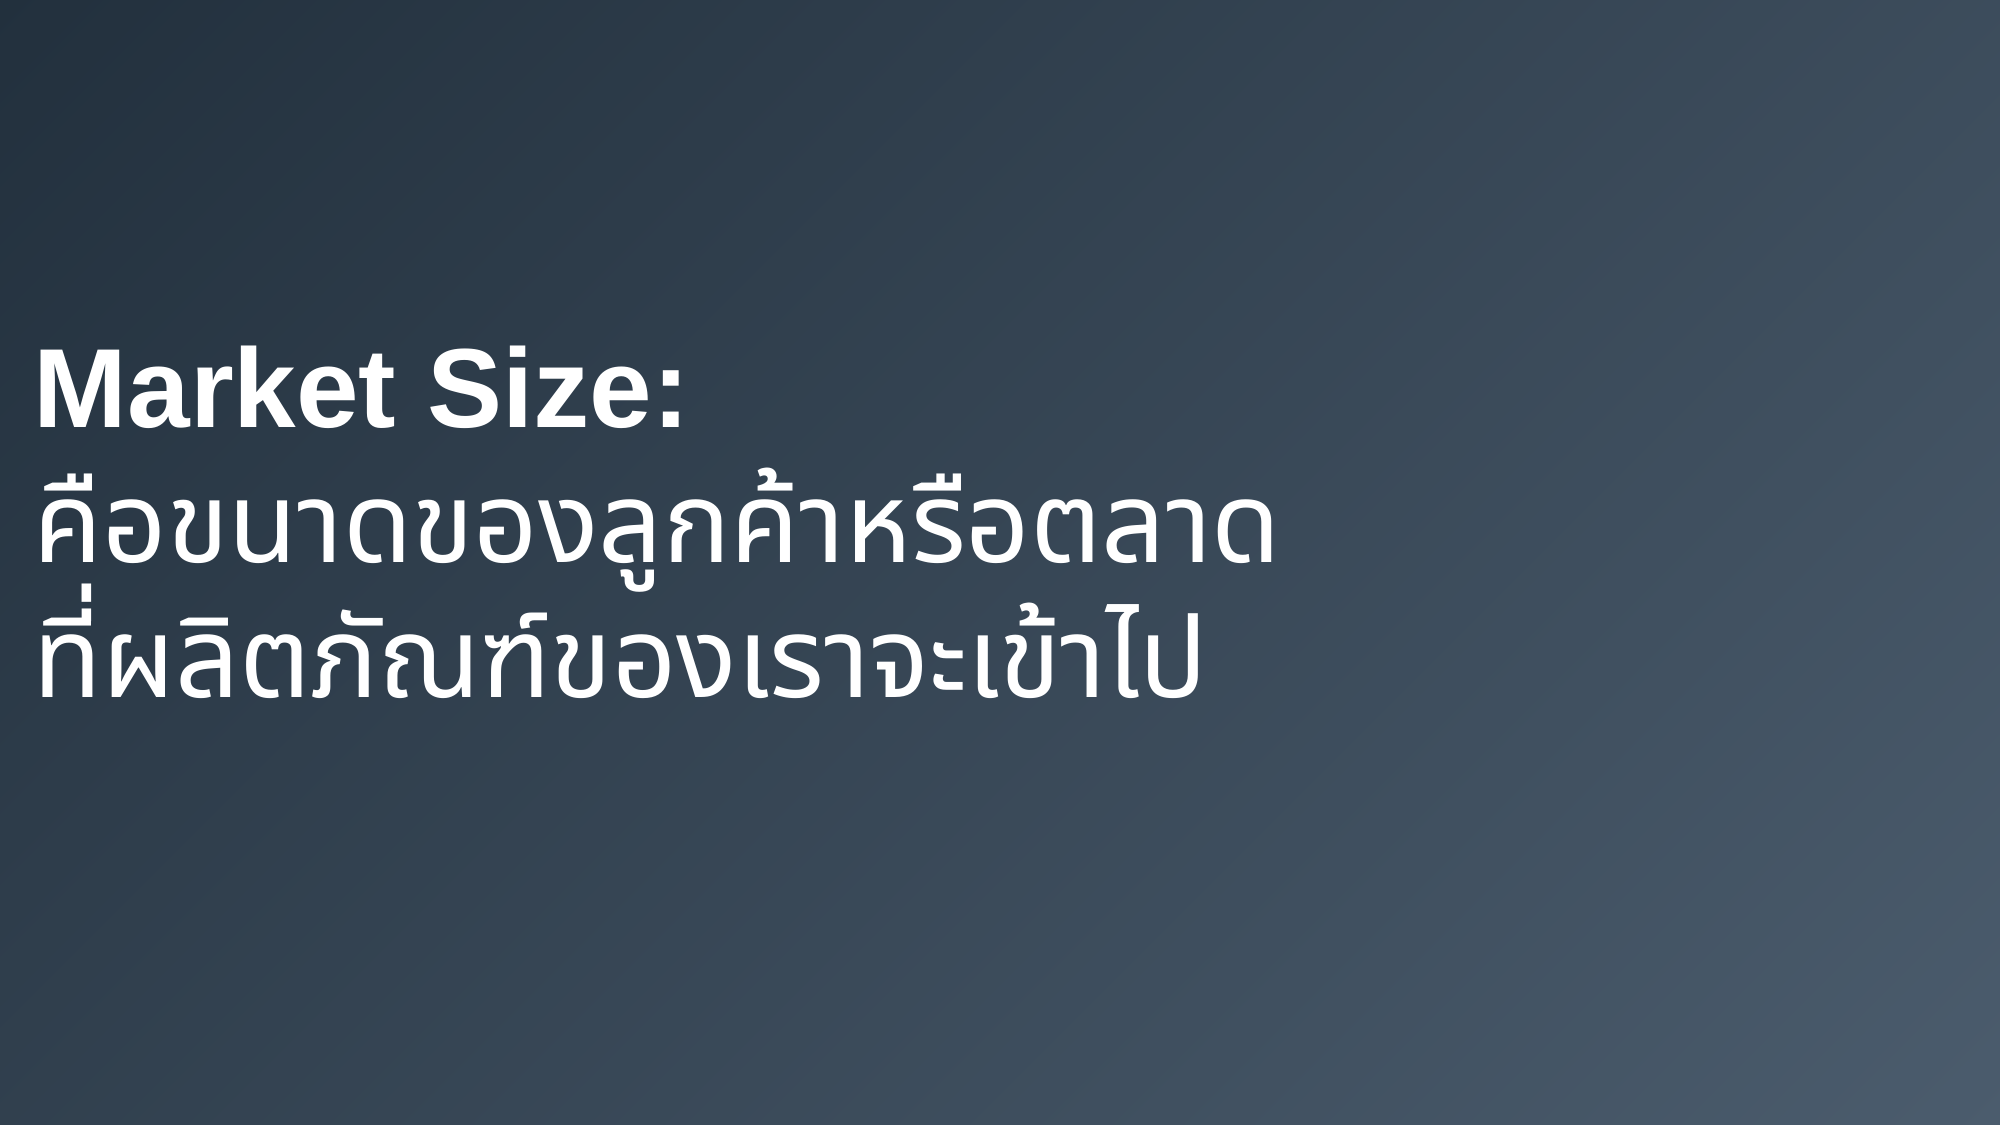

Market Size:
คือขนาดของลูกค้าหรือตลาด
ที่ผลิตภัณฑ์ของเราจะเข้าไป